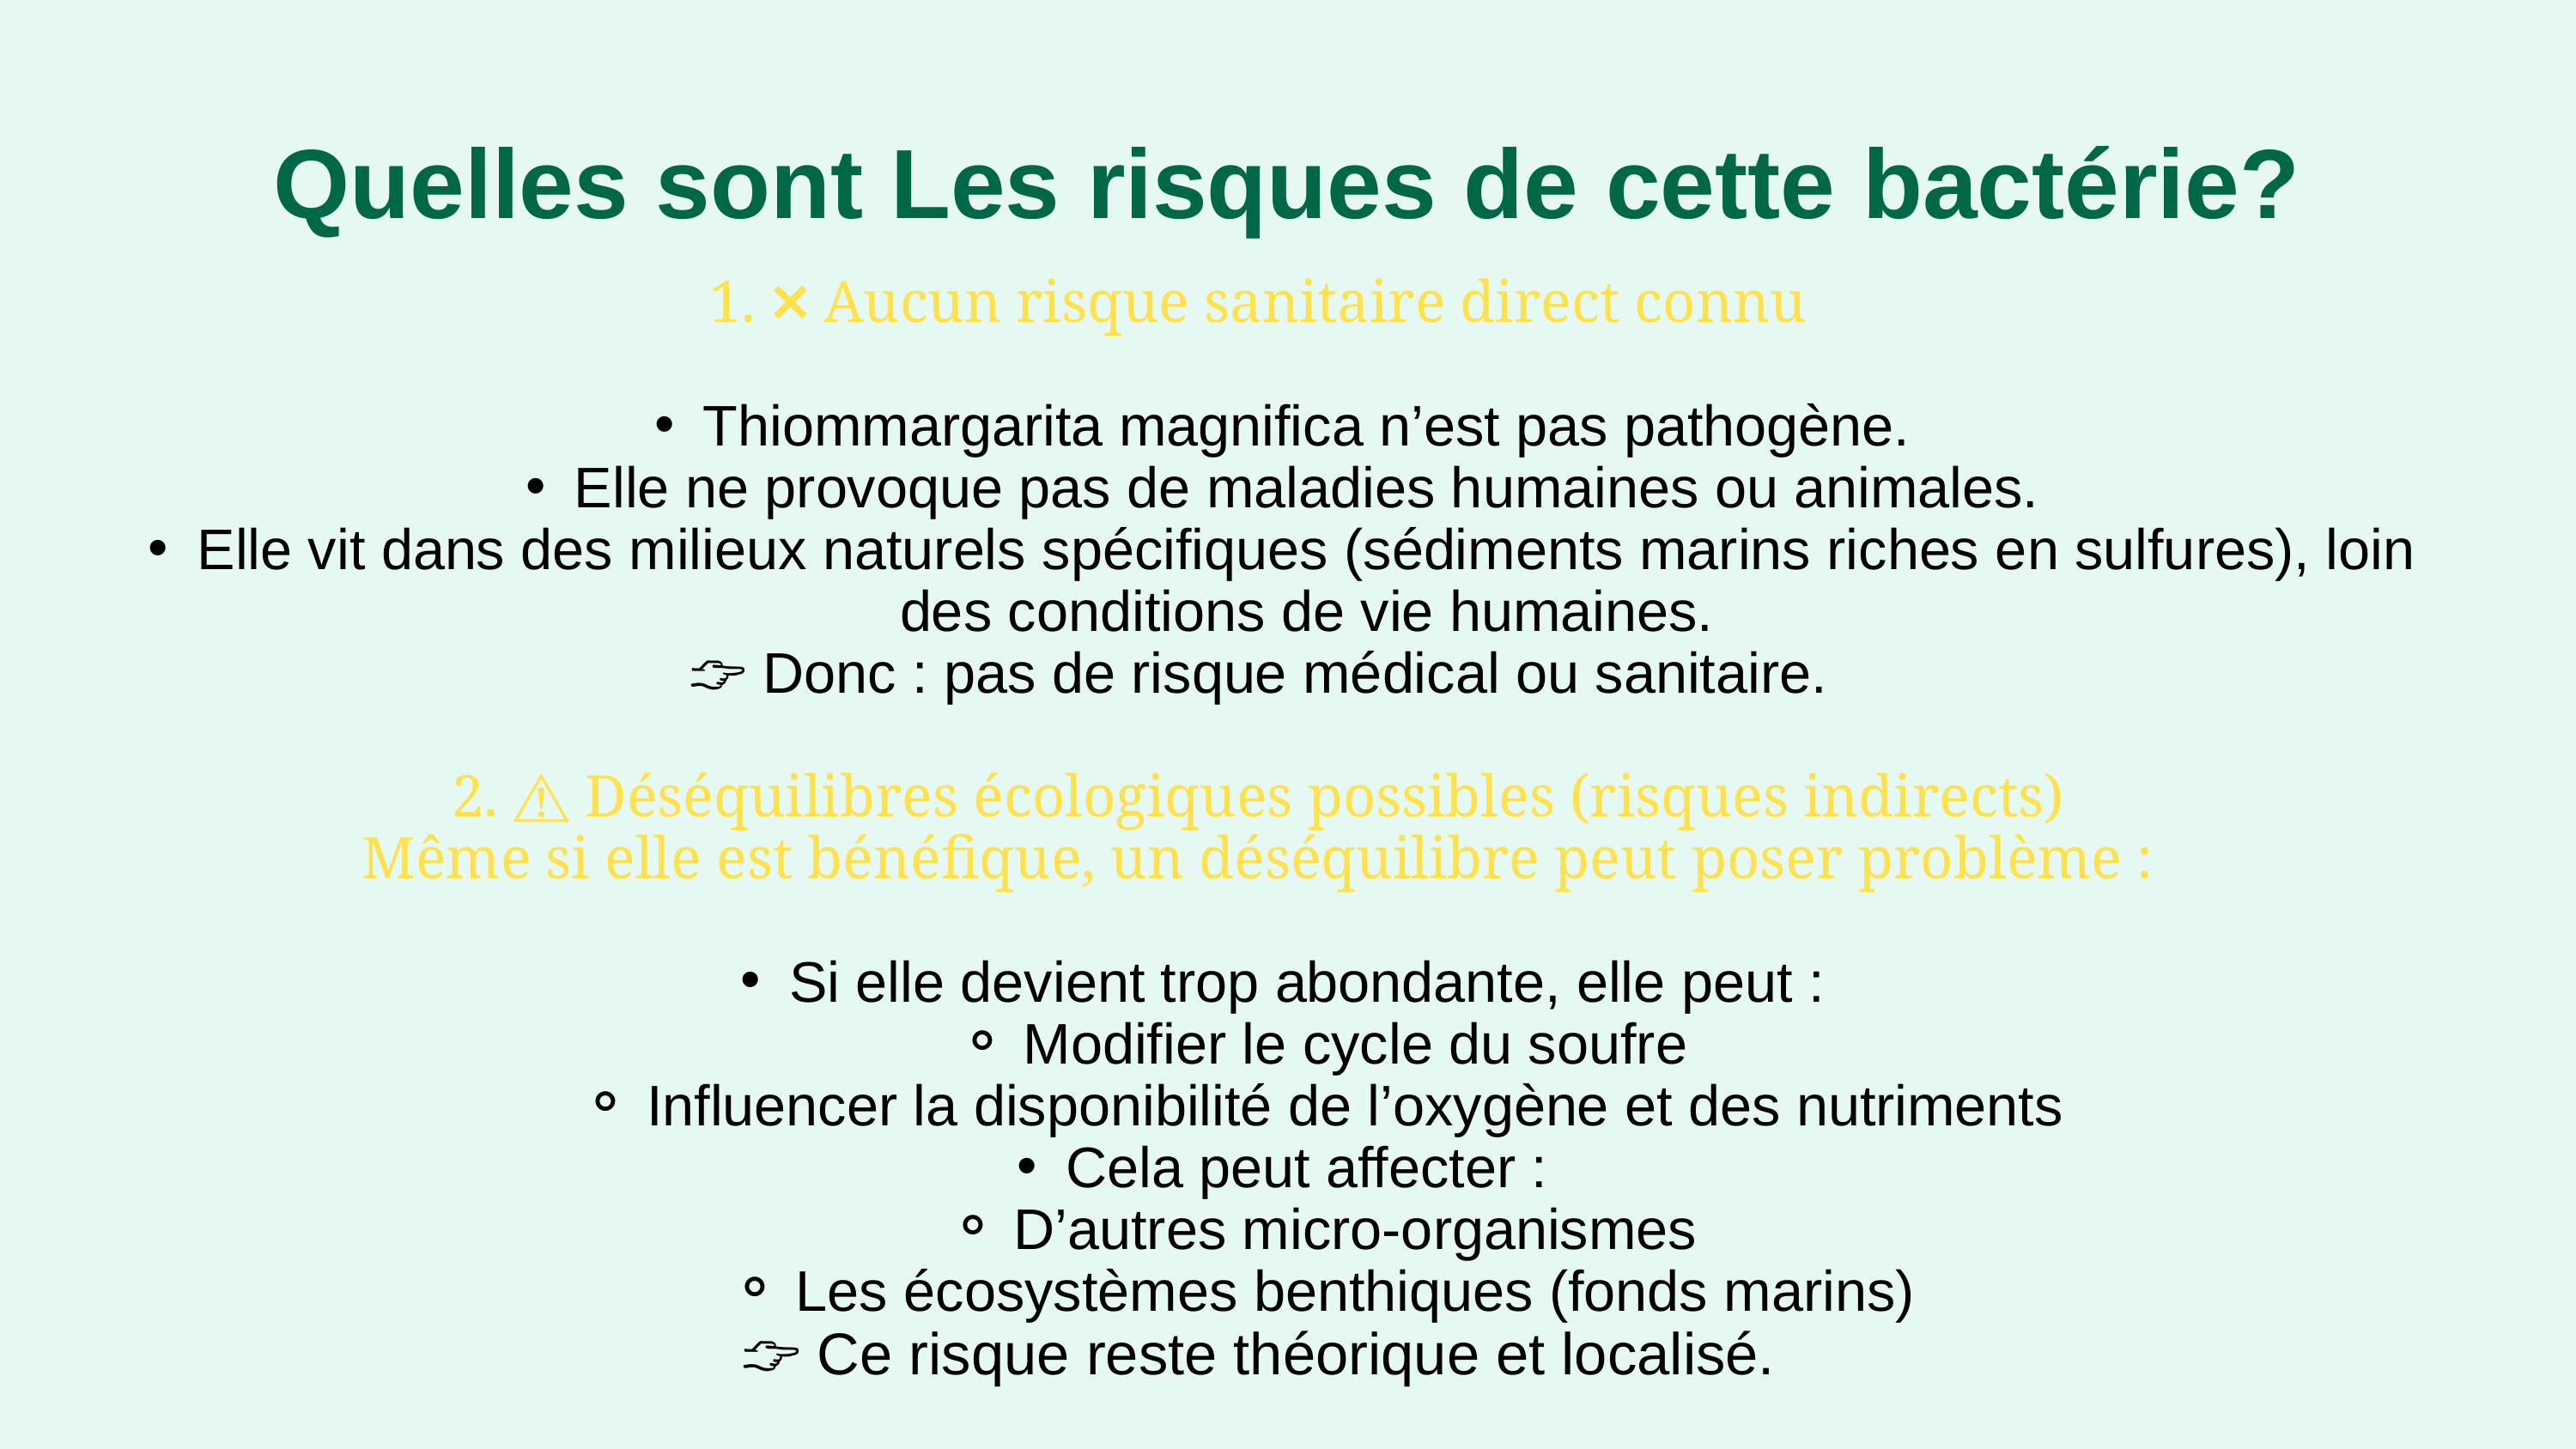

Quelles sont Les risques de cette bactérie?
1. ❌ Aucun risque sanitaire direct connu

Thiommargarita magnifica n’est pas pathogène.
Elle ne provoque pas de maladies humaines ou animales.
Elle vit dans des milieux naturels spécifiques (sédiments marins riches en sulfures), loin des conditions de vie humaines.
👉 Donc : pas de risque médical ou sanitaire.

2. ⚠️ Déséquilibres écologiques possibles (risques indirects)
Même si elle est bénéfique, un déséquilibre peut poser problème :

Si elle devient trop abondante, elle peut :
Modifier le cycle du soufre
Influencer la disponibilité de l’oxygène et des nutriments
Cela peut affecter :
D’autres micro-organismes
Les écosystèmes benthiques (fonds marins)
👉 Ce risque reste théorique et localisé.